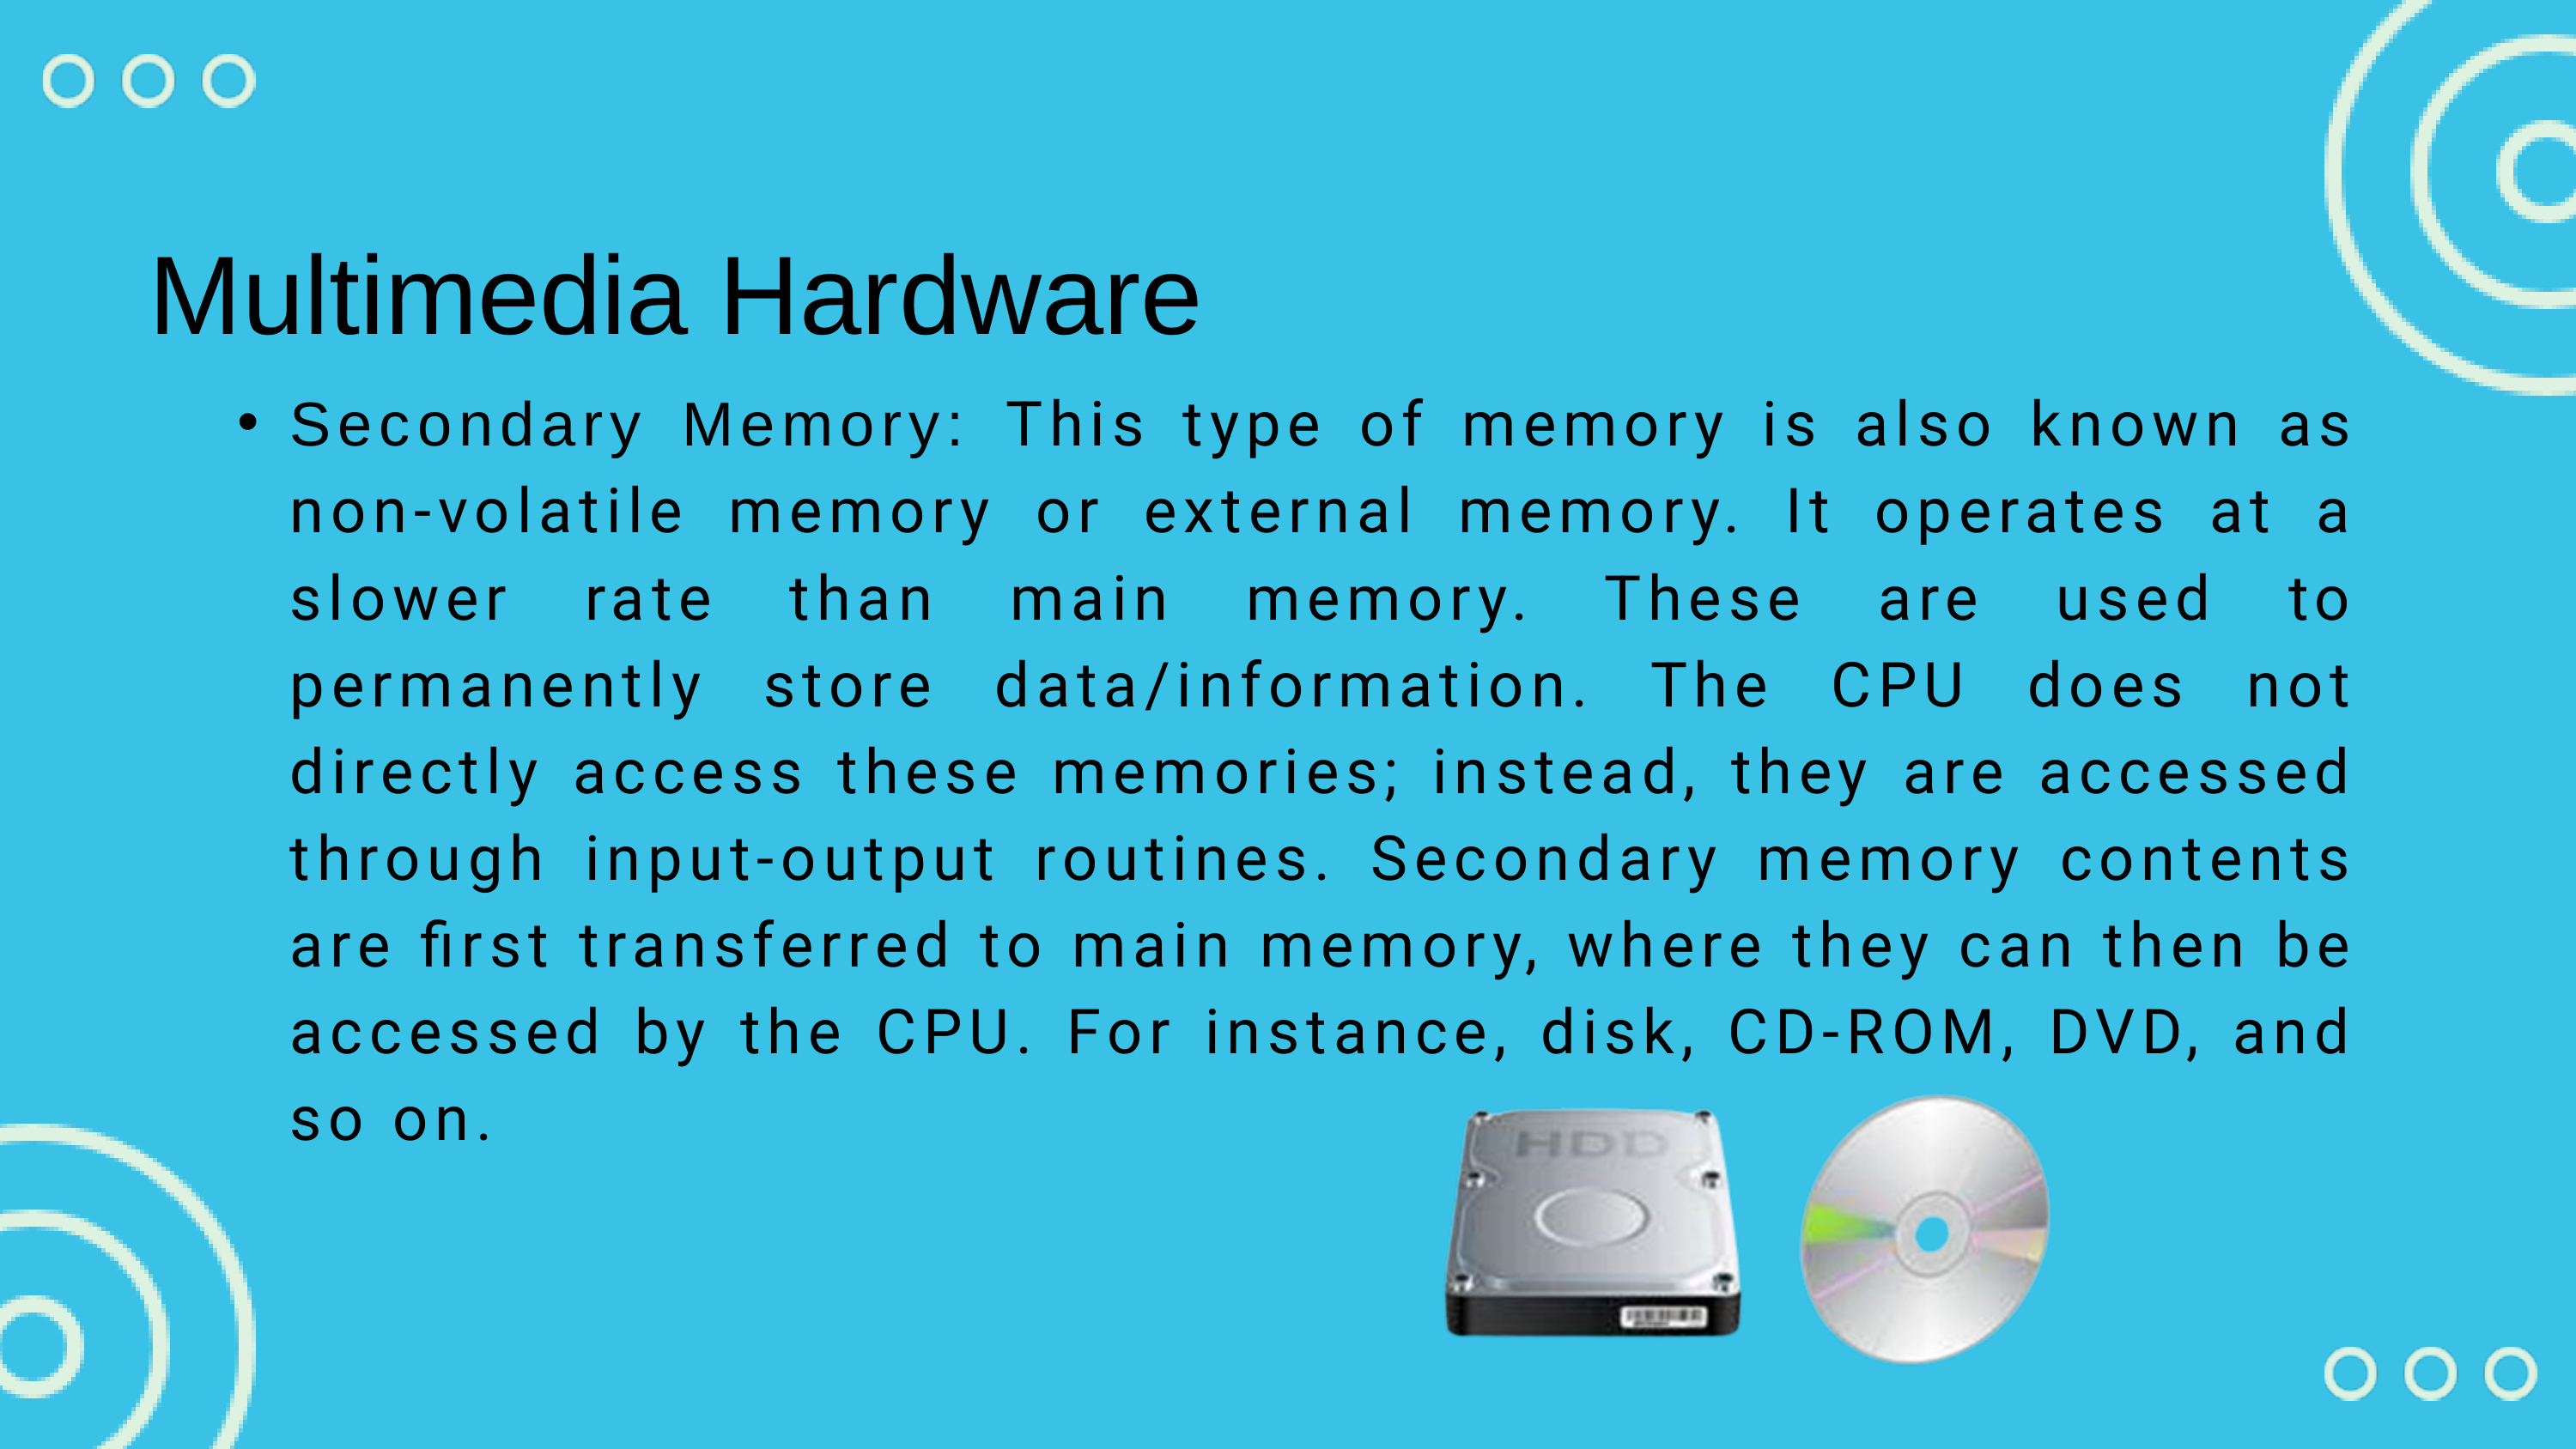

Multimedia Hardware
Secondary Memory: This type of memory is also known as non-volatile memory or external memory. It operates at a slower rate than main memory. These are used to permanently store data/information. The CPU does not directly access these memories; instead, they are accessed through input-output routines. Secondary memory contents are first transferred to main memory, where they can then be accessed by the CPU. For instance, disk, CD-ROM, DVD, and so on.